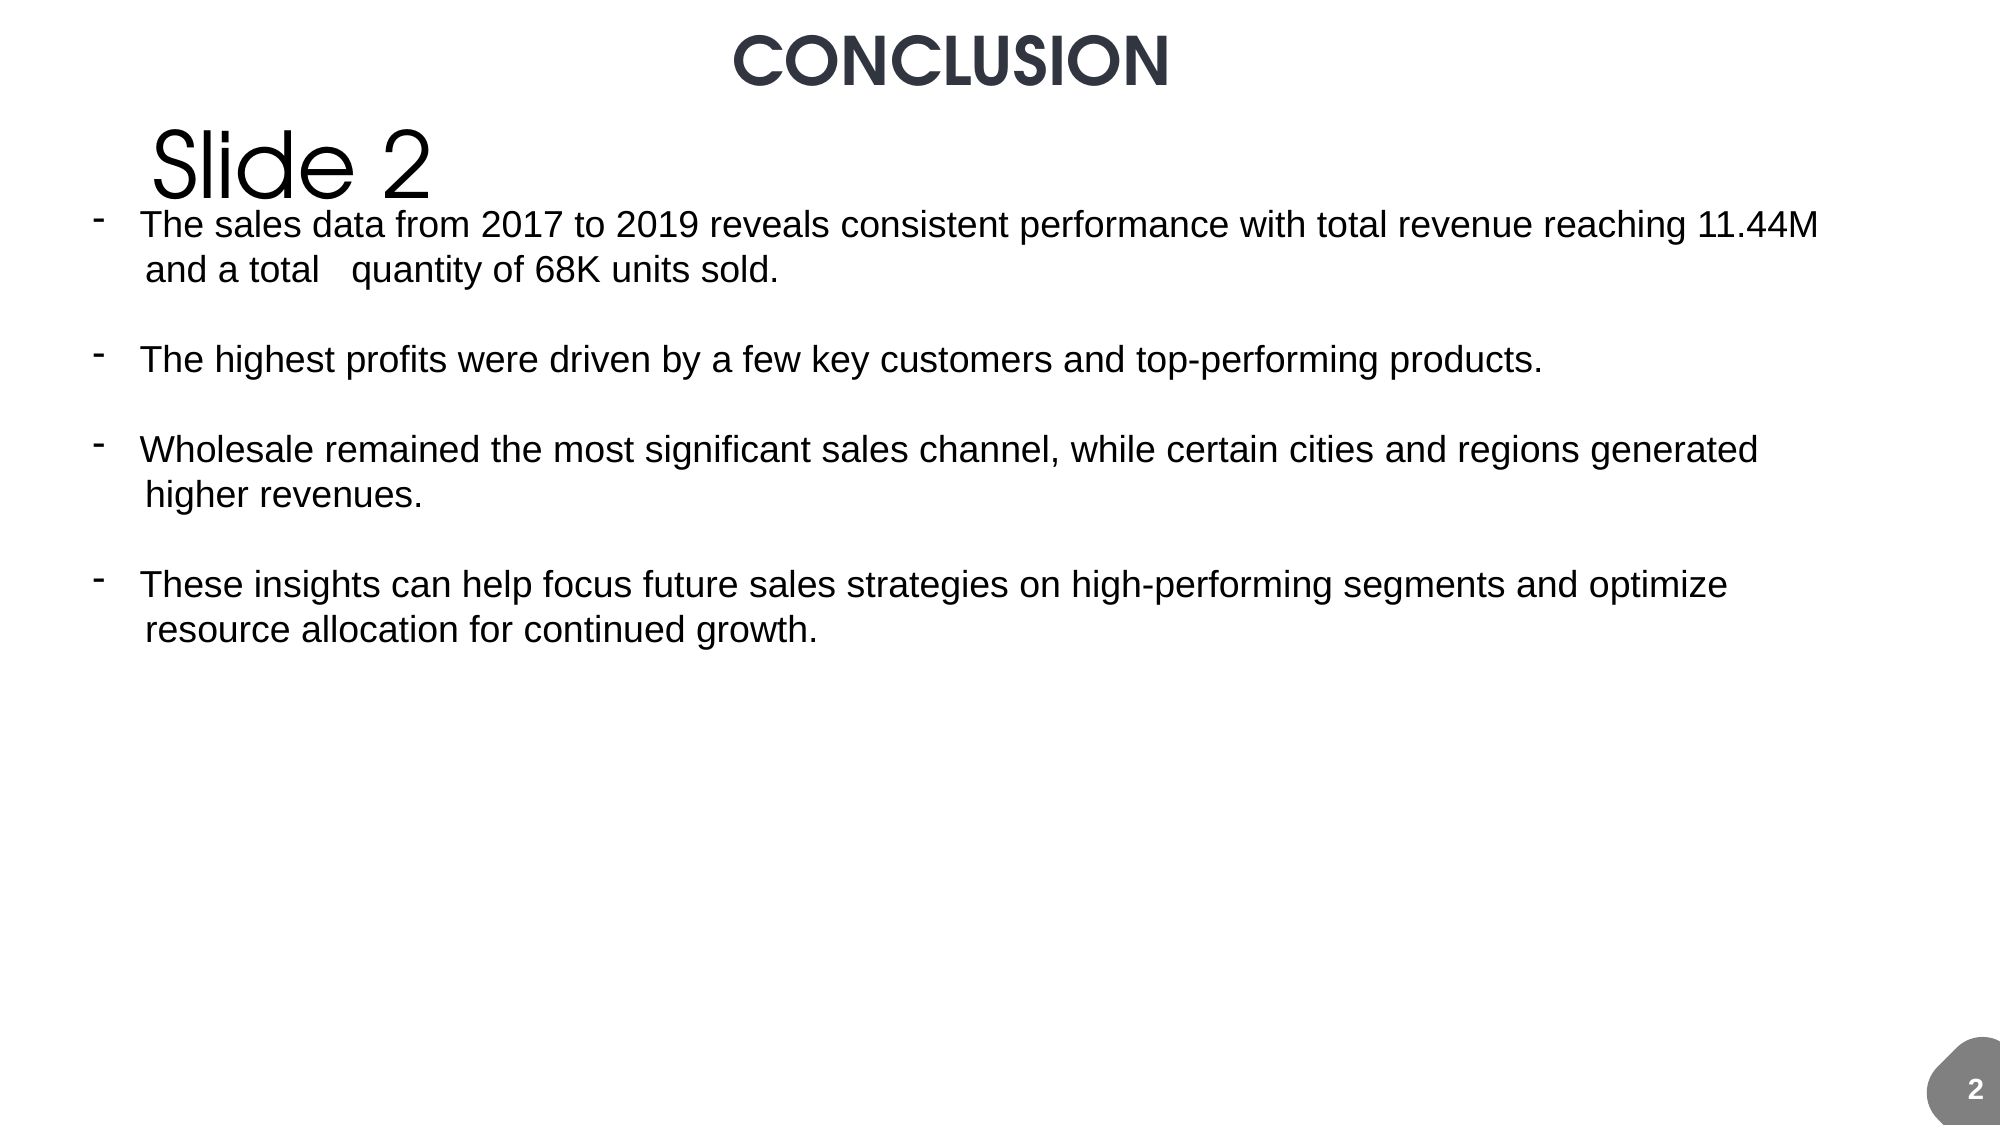

CONCLUSION
# Slide 2
The sales data from 2017 to 2019 reveals consistent performance with total revenue reaching 11.44M
     and a total   quantity of 68K units sold.

The highest profits were driven by a few key customers and top-performing products.

Wholesale remained the most significant sales channel, while certain cities and regions generated
     higher revenues.

These insights can help focus future sales strategies on high-performing segments and optimize
     resource allocation for continued growth.

2